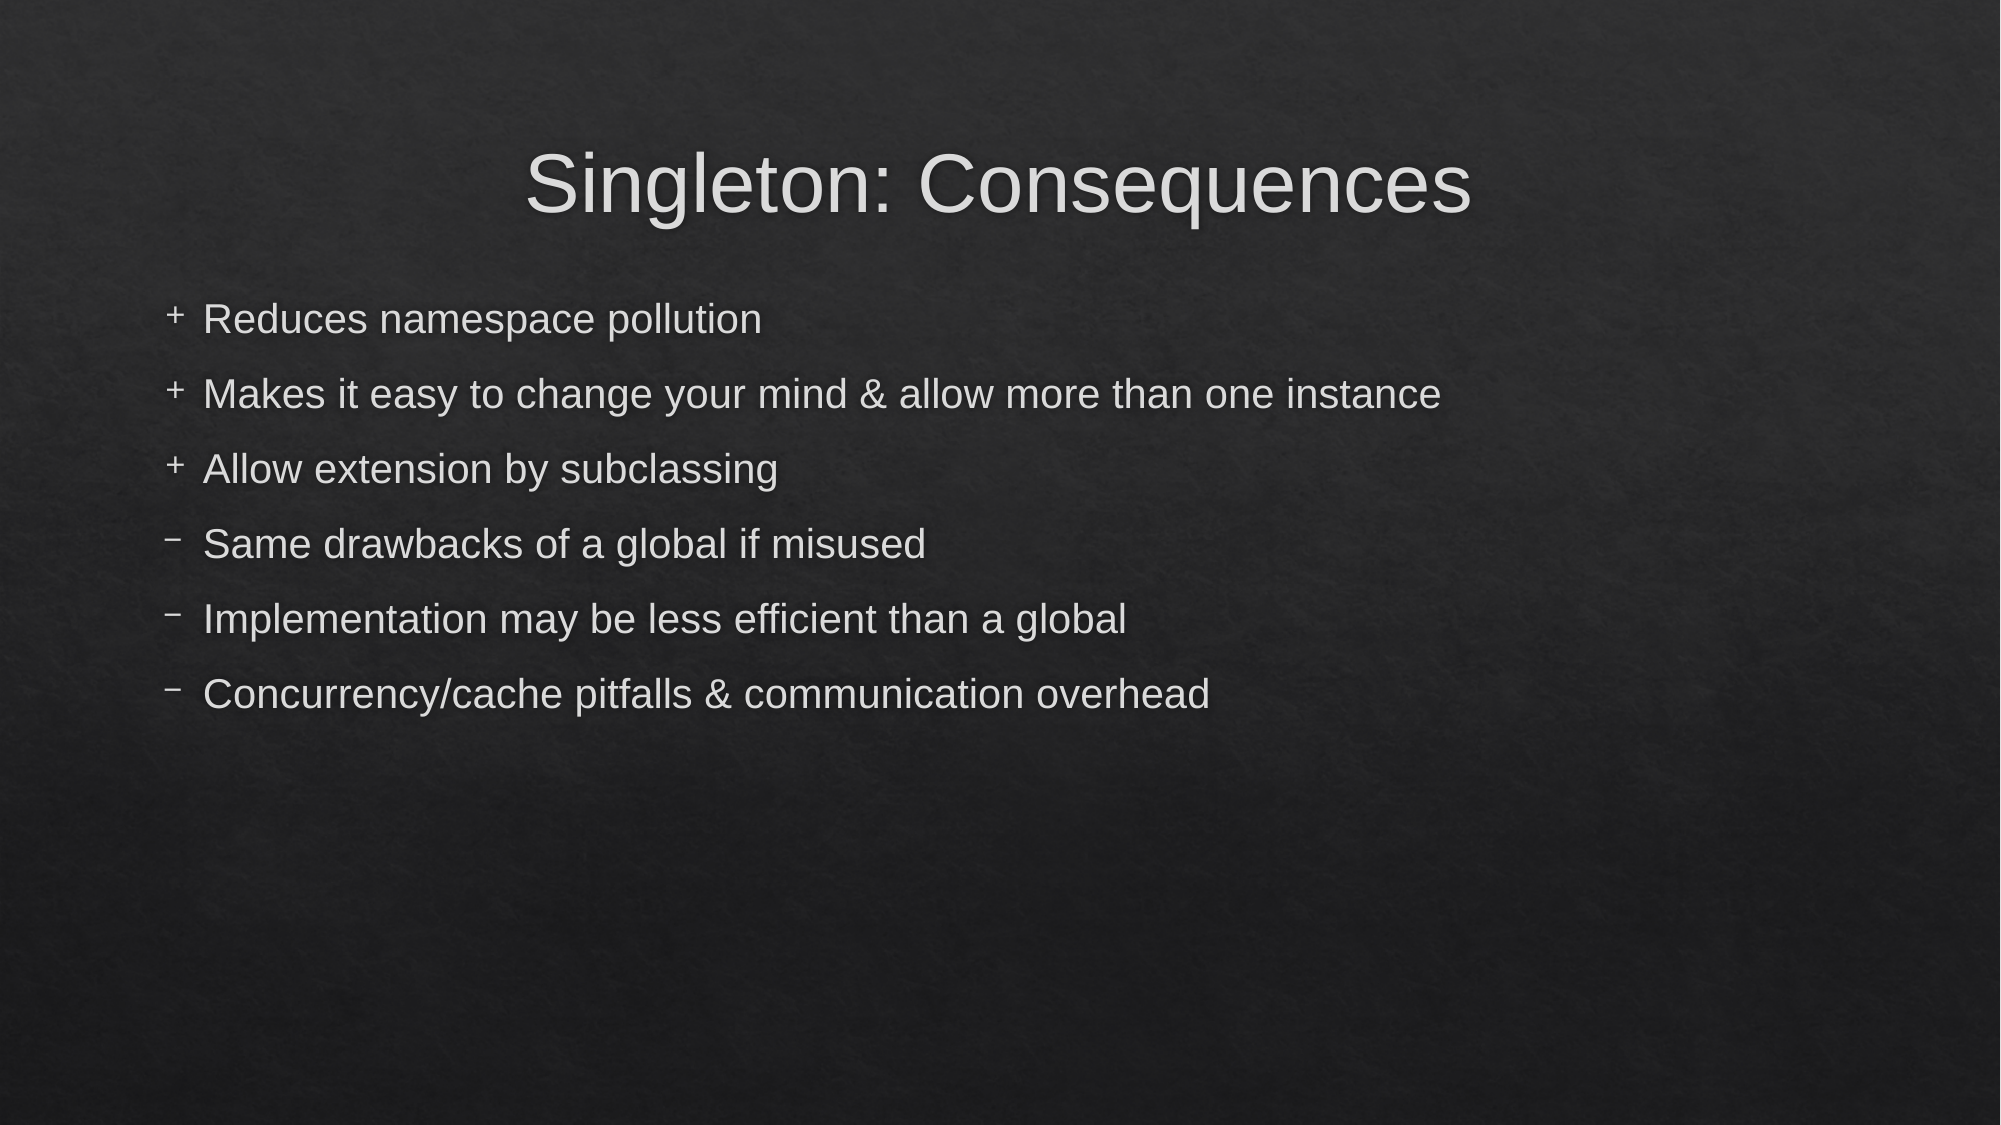

# Singleton: Consequences
Reduces namespace pollution
Makes it easy to change your mind & allow more than one instance
Allow extension by subclassing
Same drawbacks of a global if misused
Implementation may be less efficient than a global
Concurrency/cache pitfalls & communication overhead